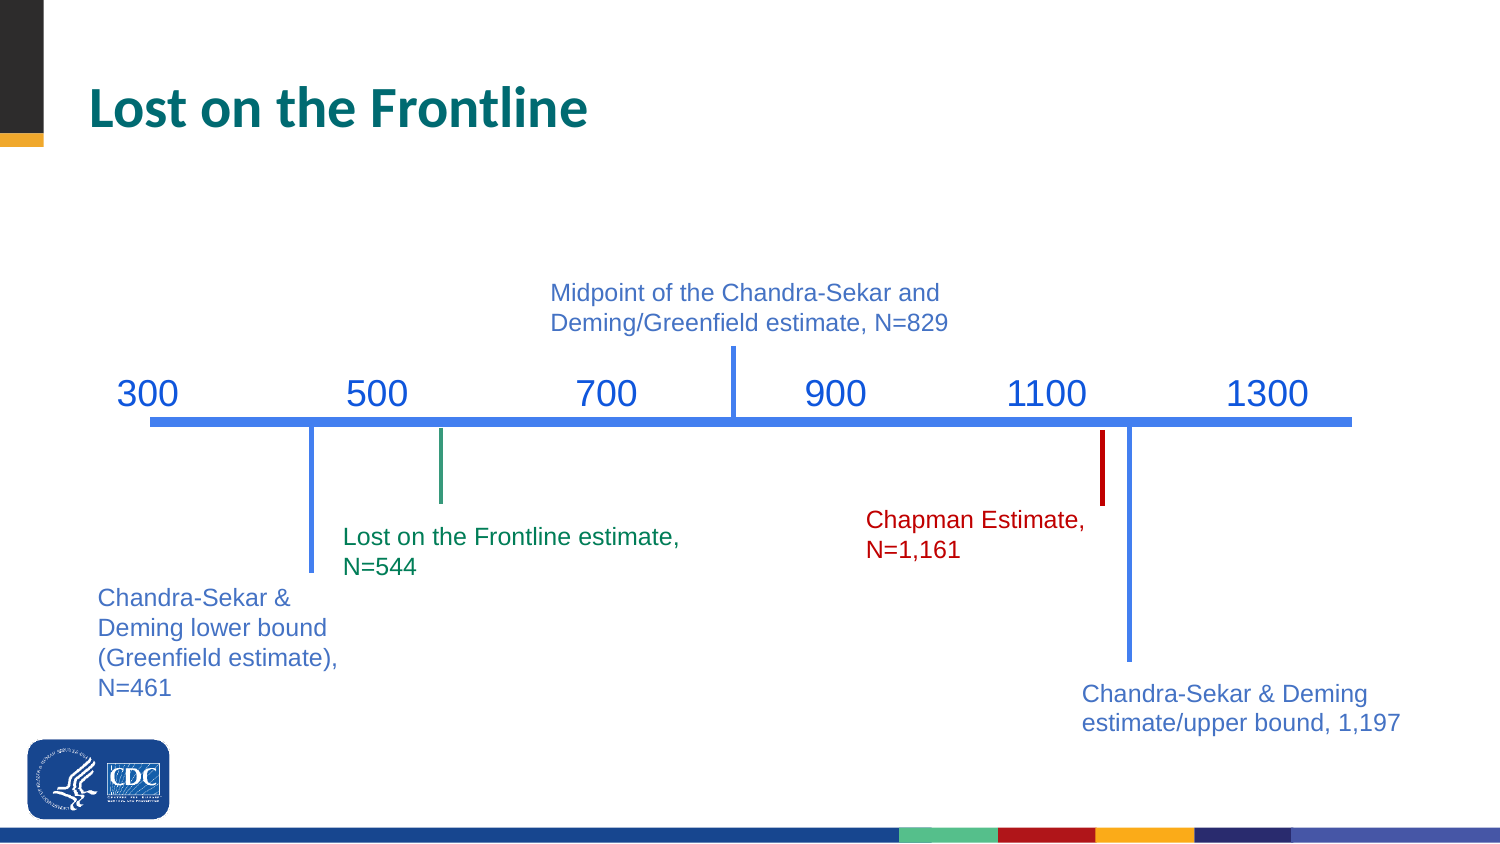

# Lost on the Frontline
Midpoint of the Chandra-Sekar and
Deming/Greenfield estimate, N=829
300
500
700
900
1100
1300
Chapman Estimate,
N=1,161
Lost on the Frontline estimate,
N=544
Chandra-Sekar &
Deming lower bound
(Greenfield estimate),
N=461
Chandra-Sekar & Deming
estimate/upper bound, 1,197